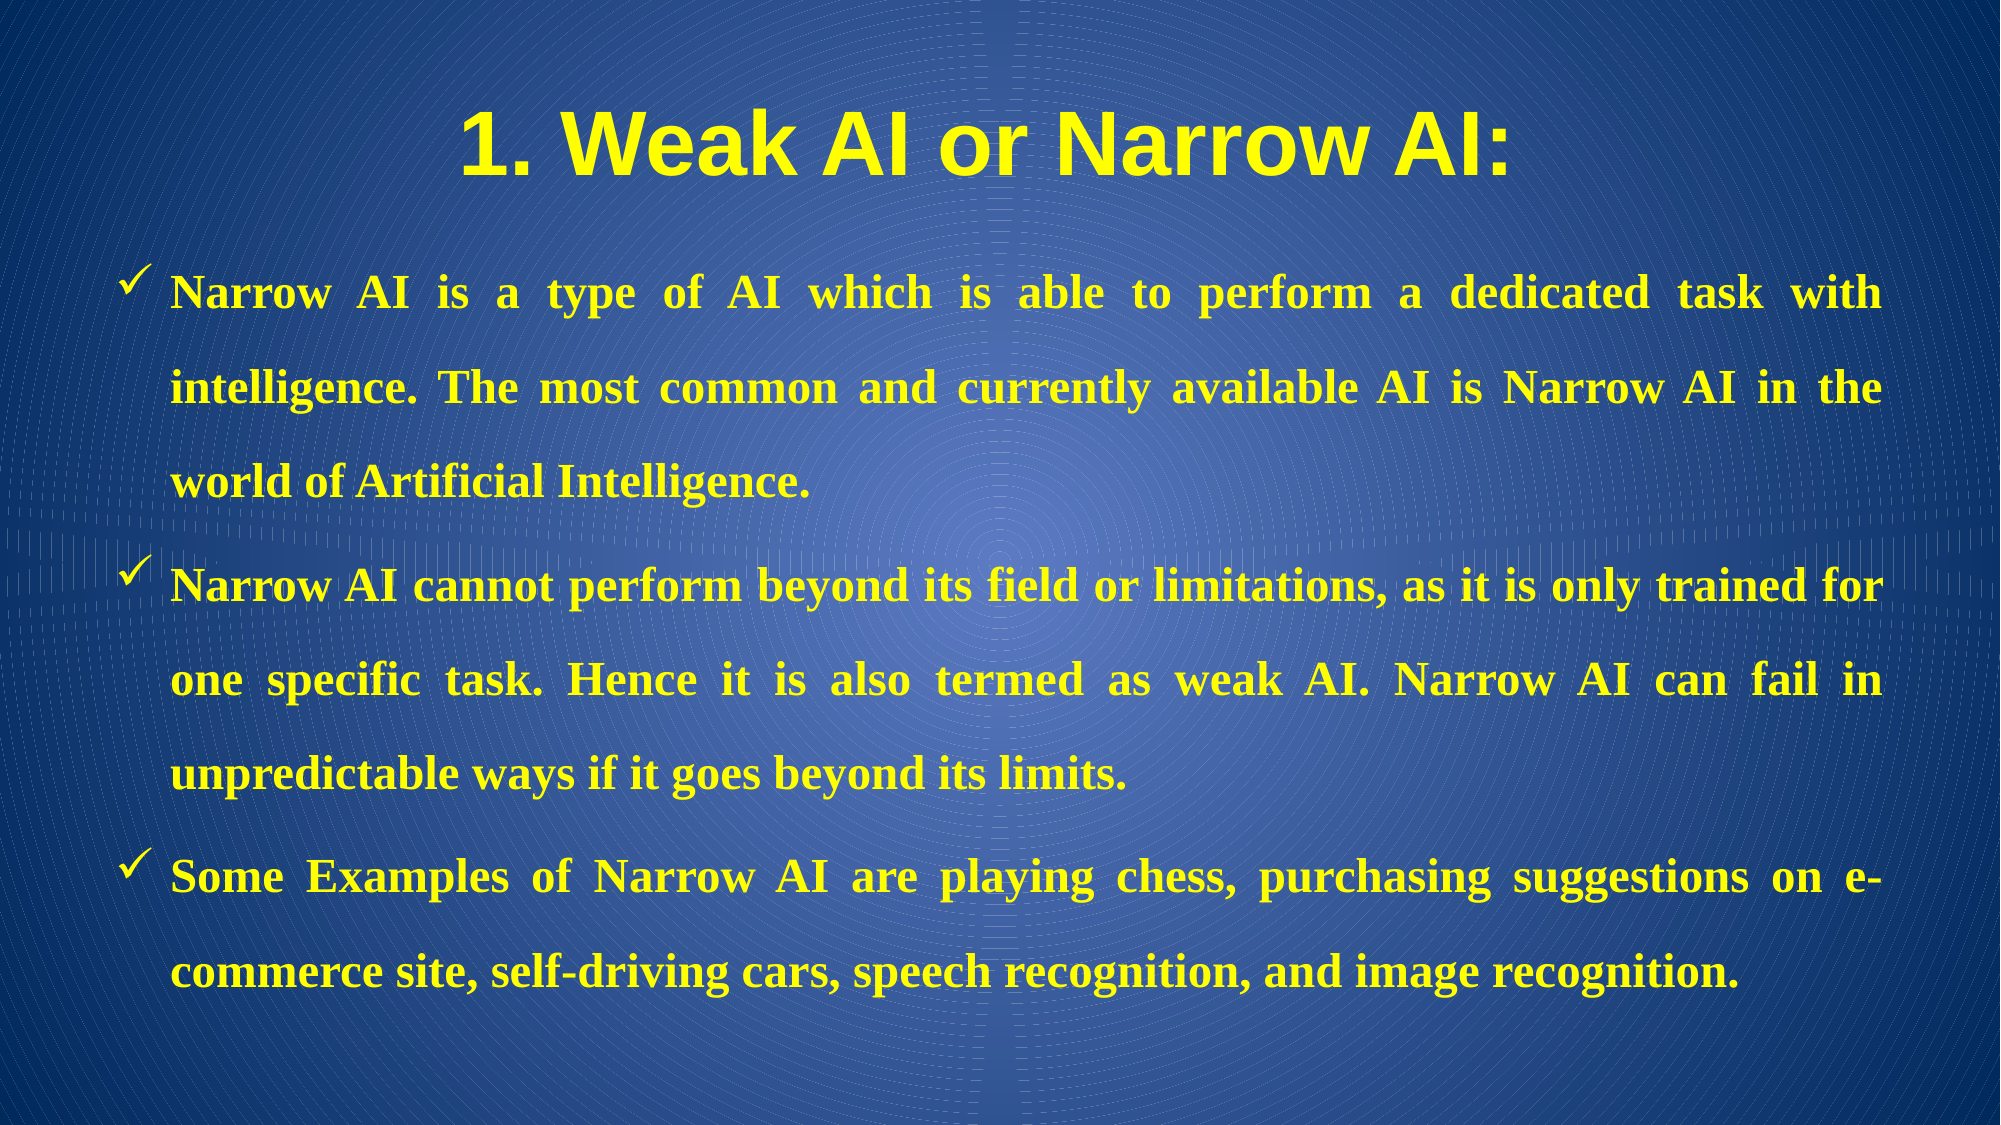

# 1. Weak AI or Narrow AI:
Narrow AI is a type of AI which is able to perform a dedicated task with intelligence. The most common and currently available AI is Narrow AI in the world of Artificial Intelligence.
Narrow AI cannot perform beyond its field or limitations, as it is only trained for one specific task. Hence it is also termed as weak AI. Narrow AI can fail in unpredictable ways if it goes beyond its limits.
Some Examples of Narrow AI are playing chess, purchasing suggestions on e-commerce site, self-driving cars, speech recognition, and image recognition.